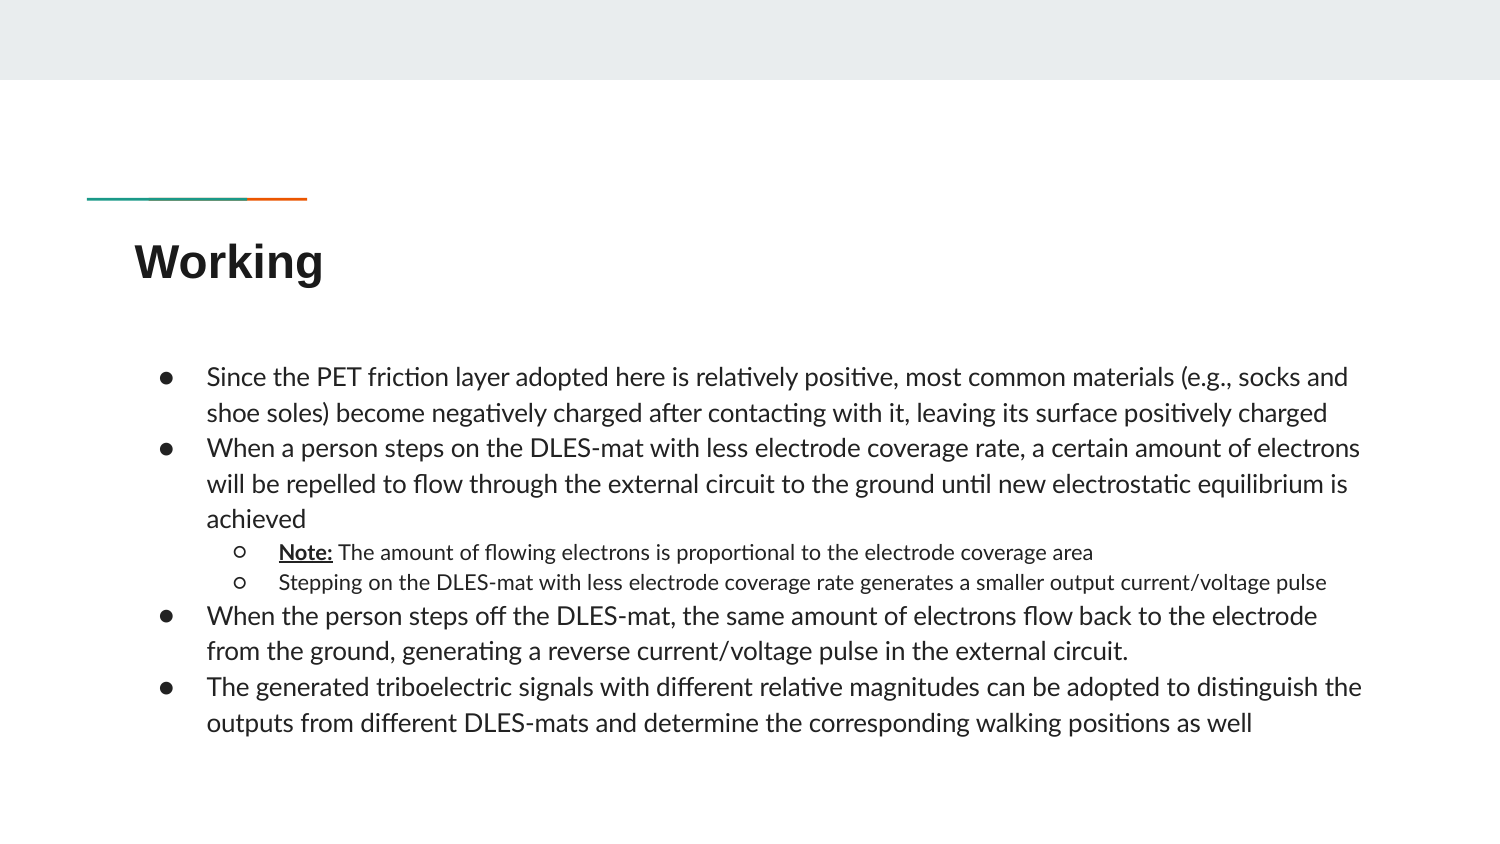

# Working
Since the PET friction layer adopted here is relatively positive, most common materials (e.g., socks and shoe soles) become negatively charged after contacting with it, leaving its surface positively charged
When a person steps on the DLES-mat with less electrode coverage rate, a certain amount of electrons will be repelled to flow through the external circuit to the ground until new electrostatic equilibrium is achieved
Note: The amount of flowing electrons is proportional to the electrode coverage area
Stepping on the DLES-mat with less electrode coverage rate generates a smaller output current/voltage pulse
When the person steps off the DLES-mat, the same amount of electrons flow back to the electrode from the ground, generating a reverse current/voltage pulse in the external circuit.
The generated triboelectric signals with different relative magnitudes can be adopted to distinguish the outputs from different DLES-mats and determine the corresponding walking positions as well